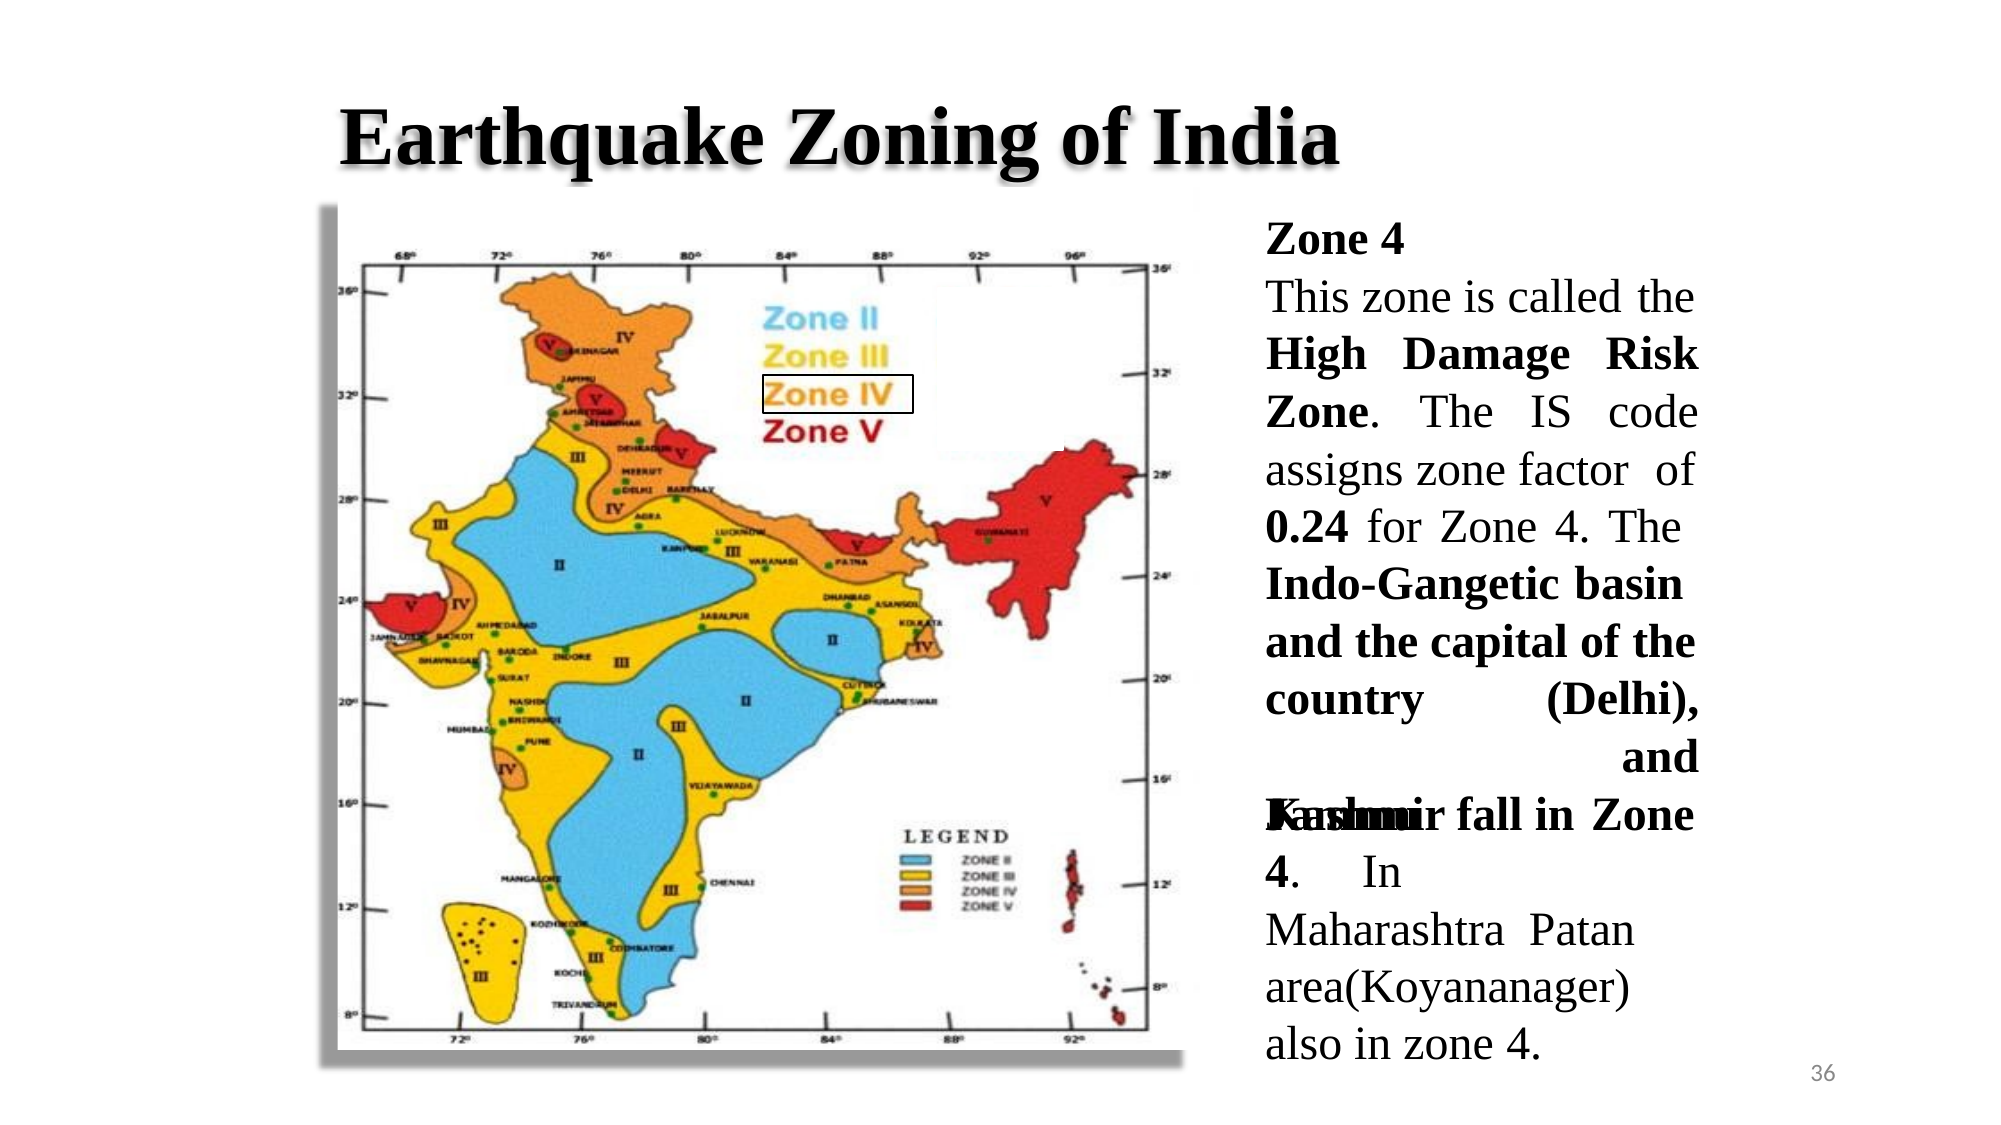

# Earthquake Zoning of India

Zone 4
This zone is called the
High	Damage	Risk
code
Zone.	The	IS
assigns zone factor  of
0.24 for Zone 4. The  Indo-Gangetic basin  and the capital of the
country  Jammu
(Delhi),
and
Kashmir fall in Zone
4.	In	Maharashtra  Patan  area(Koyananager)  also in zone 4.
36